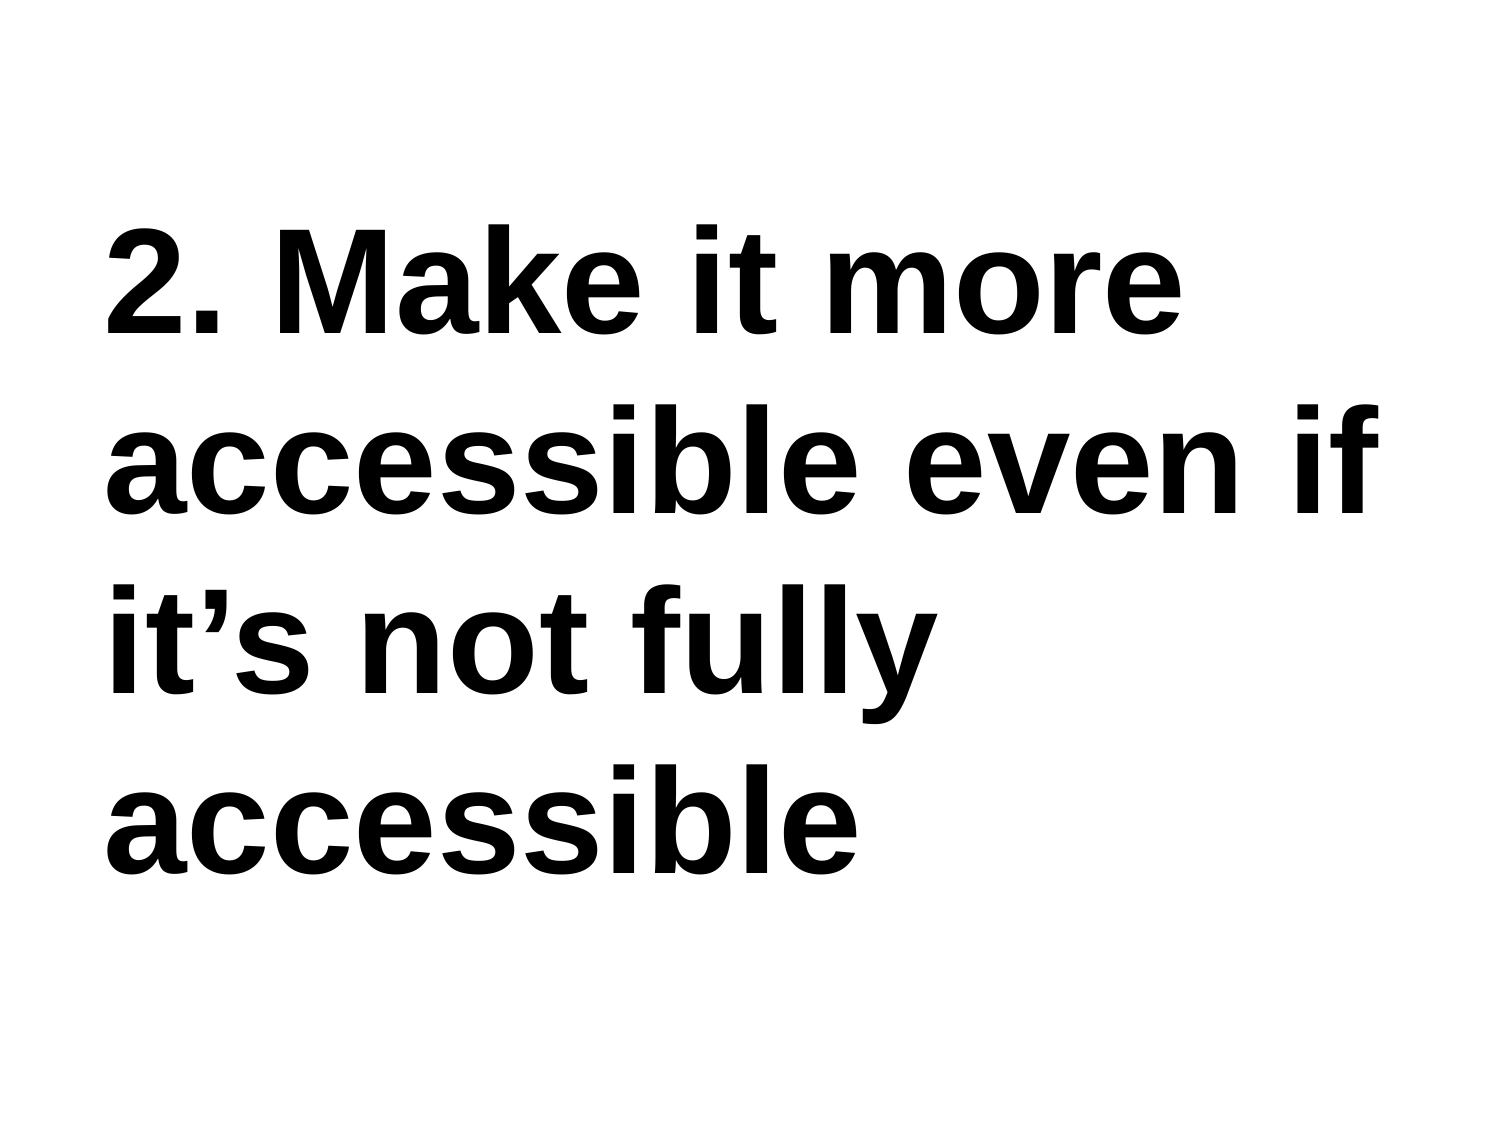

2. Make it more accessible even if it’s not fully accessible